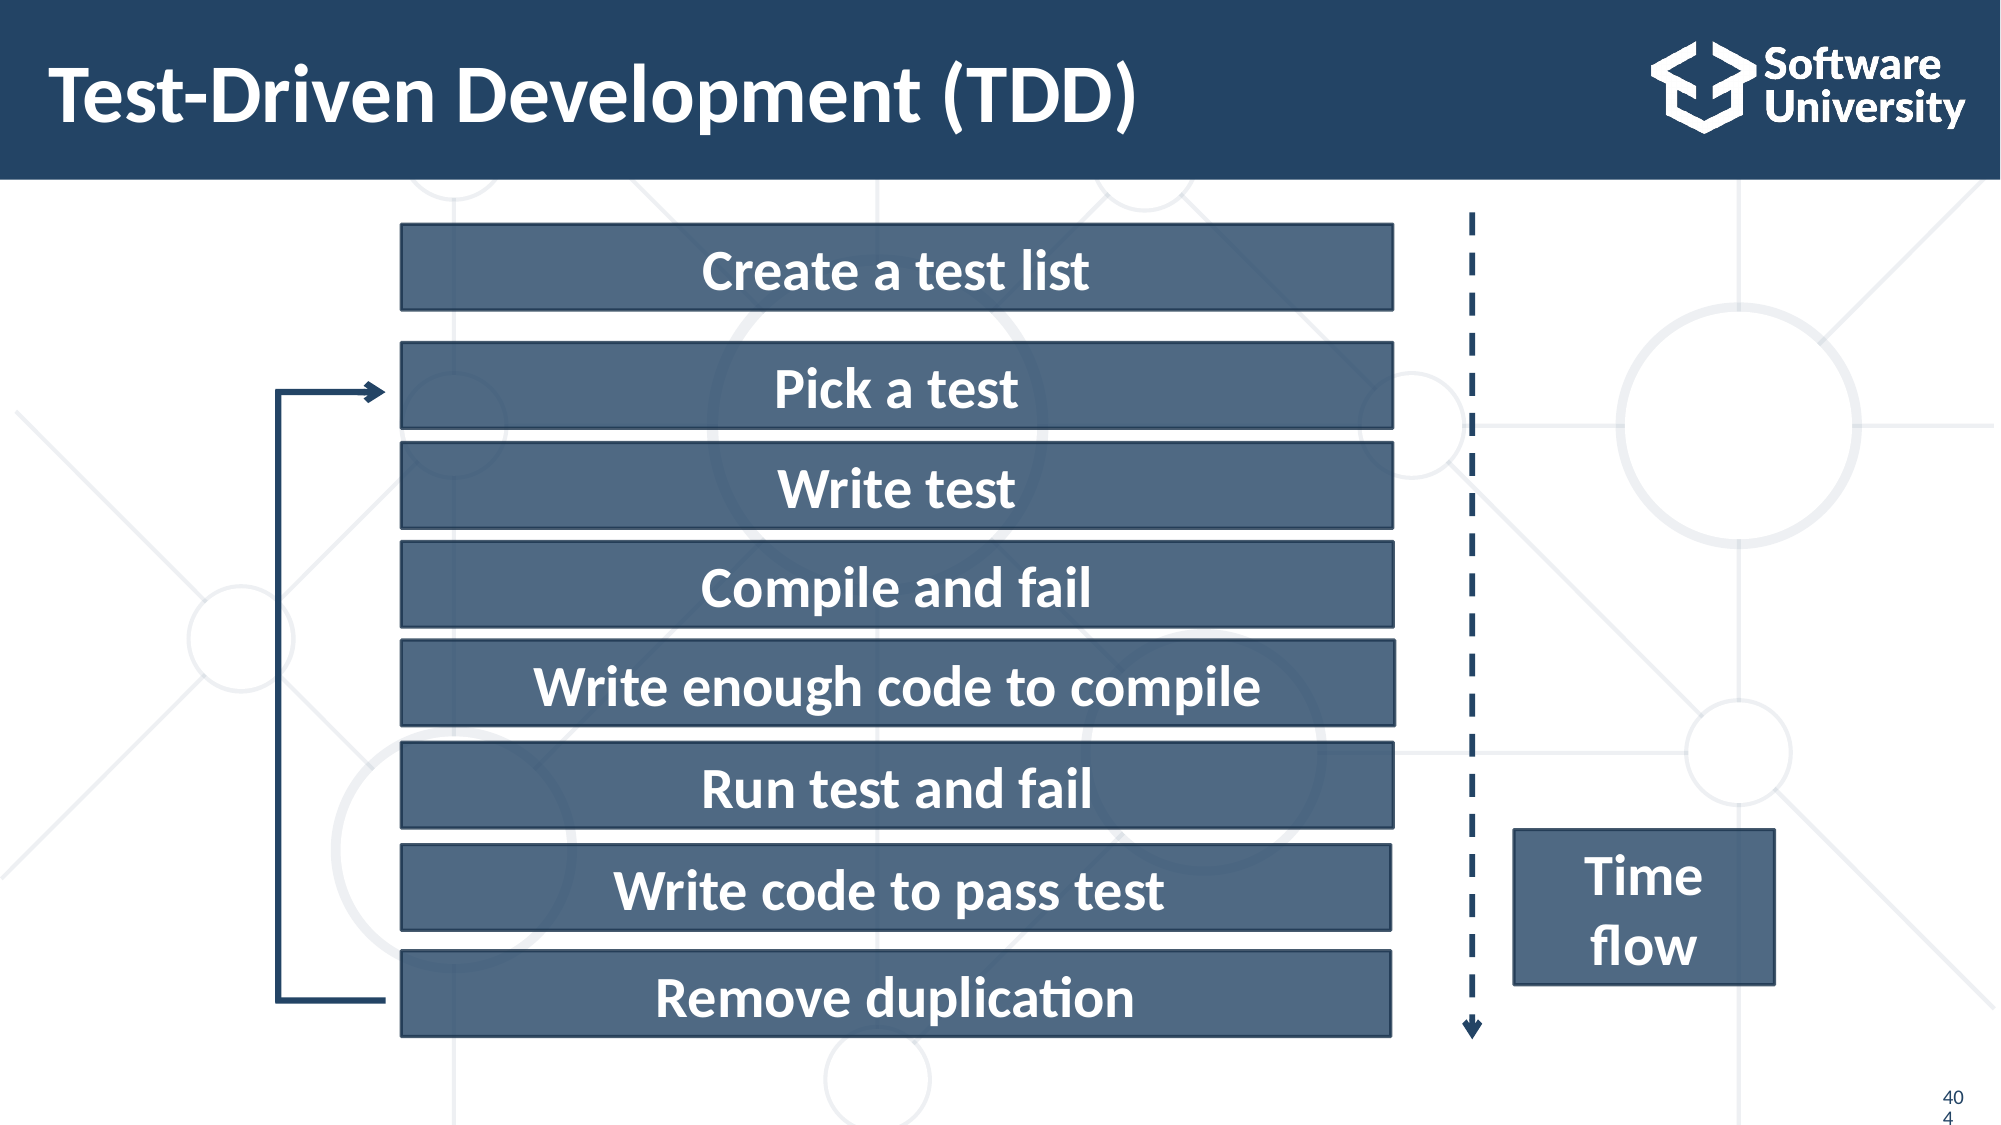

# Test-Driven Development (TDD)

Create a test list
Pick а test
Write test
Compile and fail
Write enough code to compile
Run test and fail
Time flow
Write code to pass test
Remove duplication

404